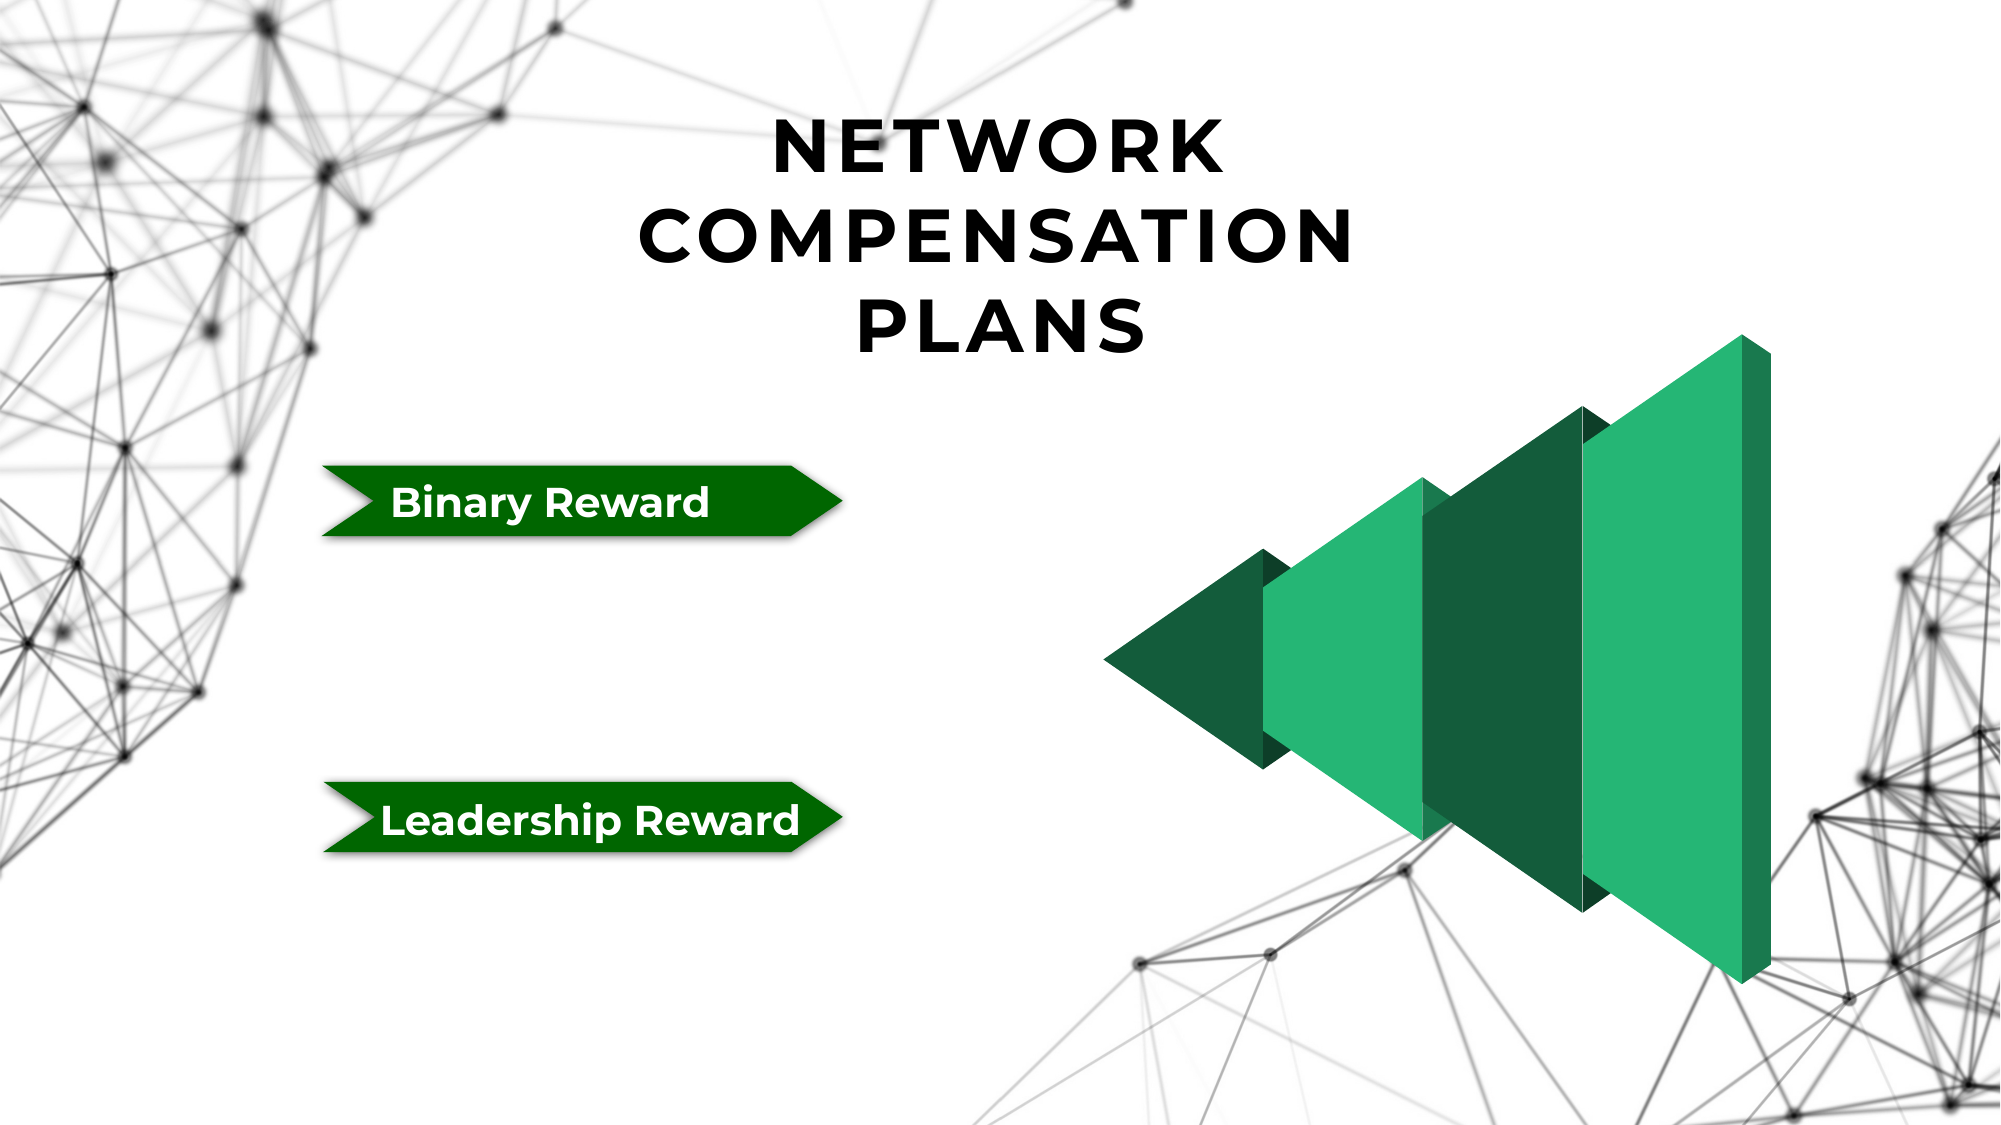

NETWORK COMPENSATION PLANS

Binary Reward

Leadership Reward